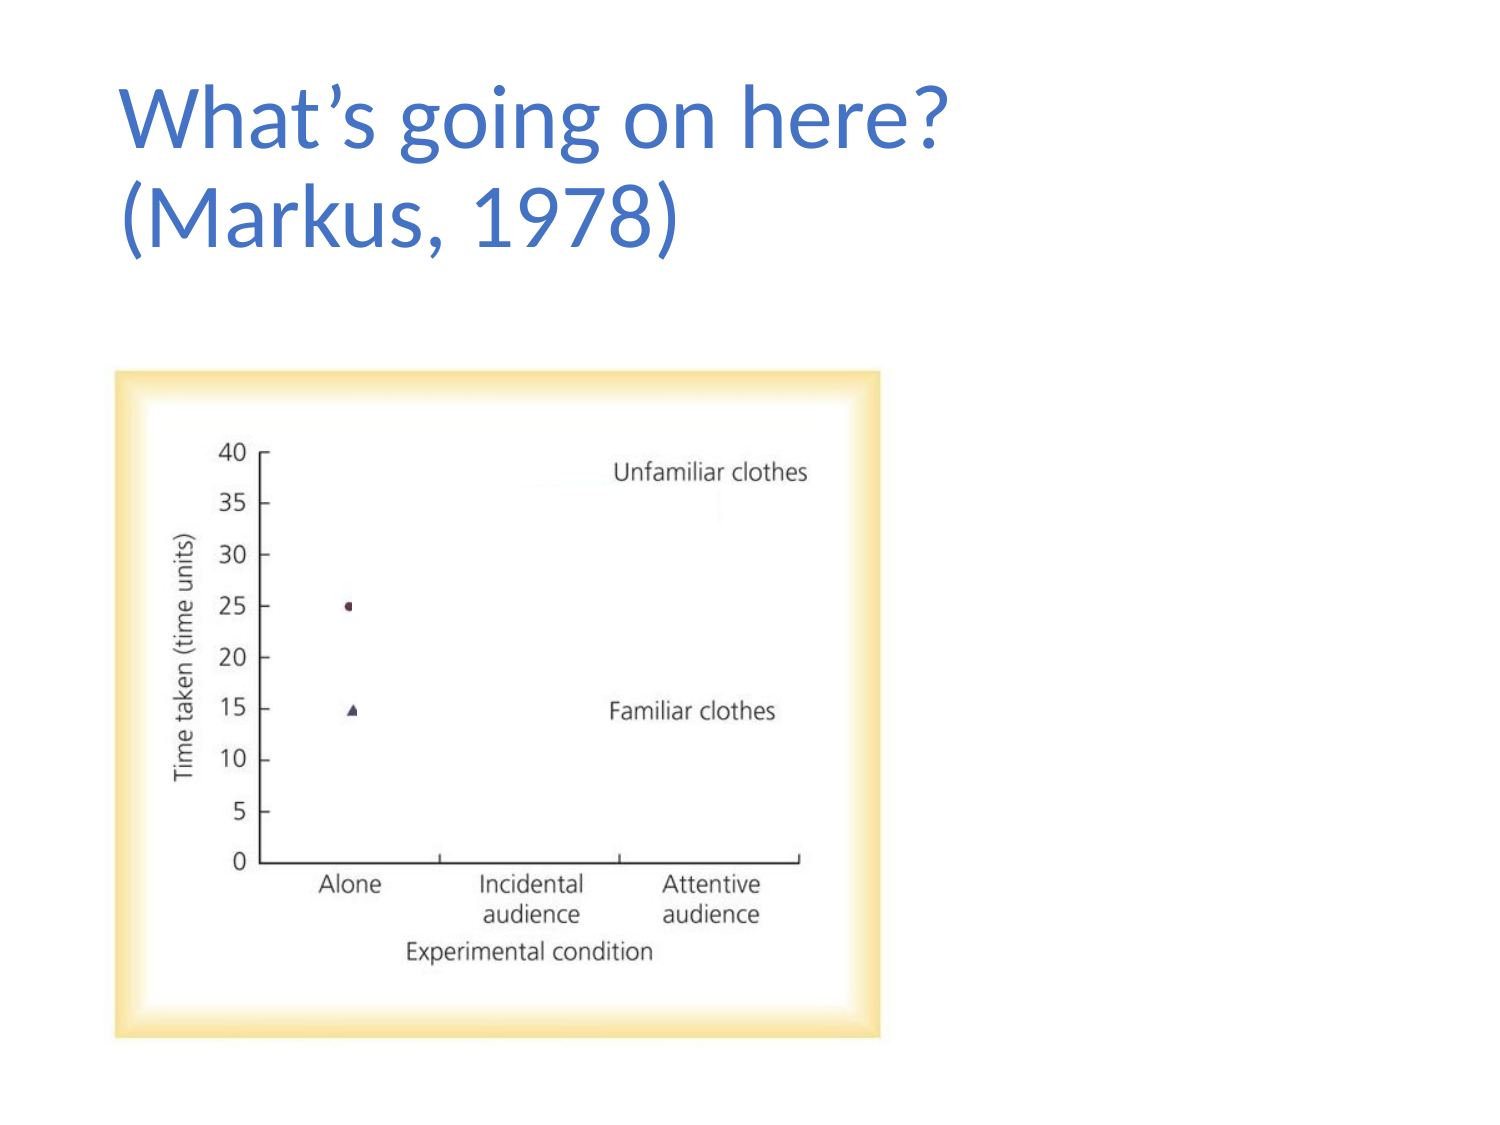

# What’s going on here? (Markus, 1978)